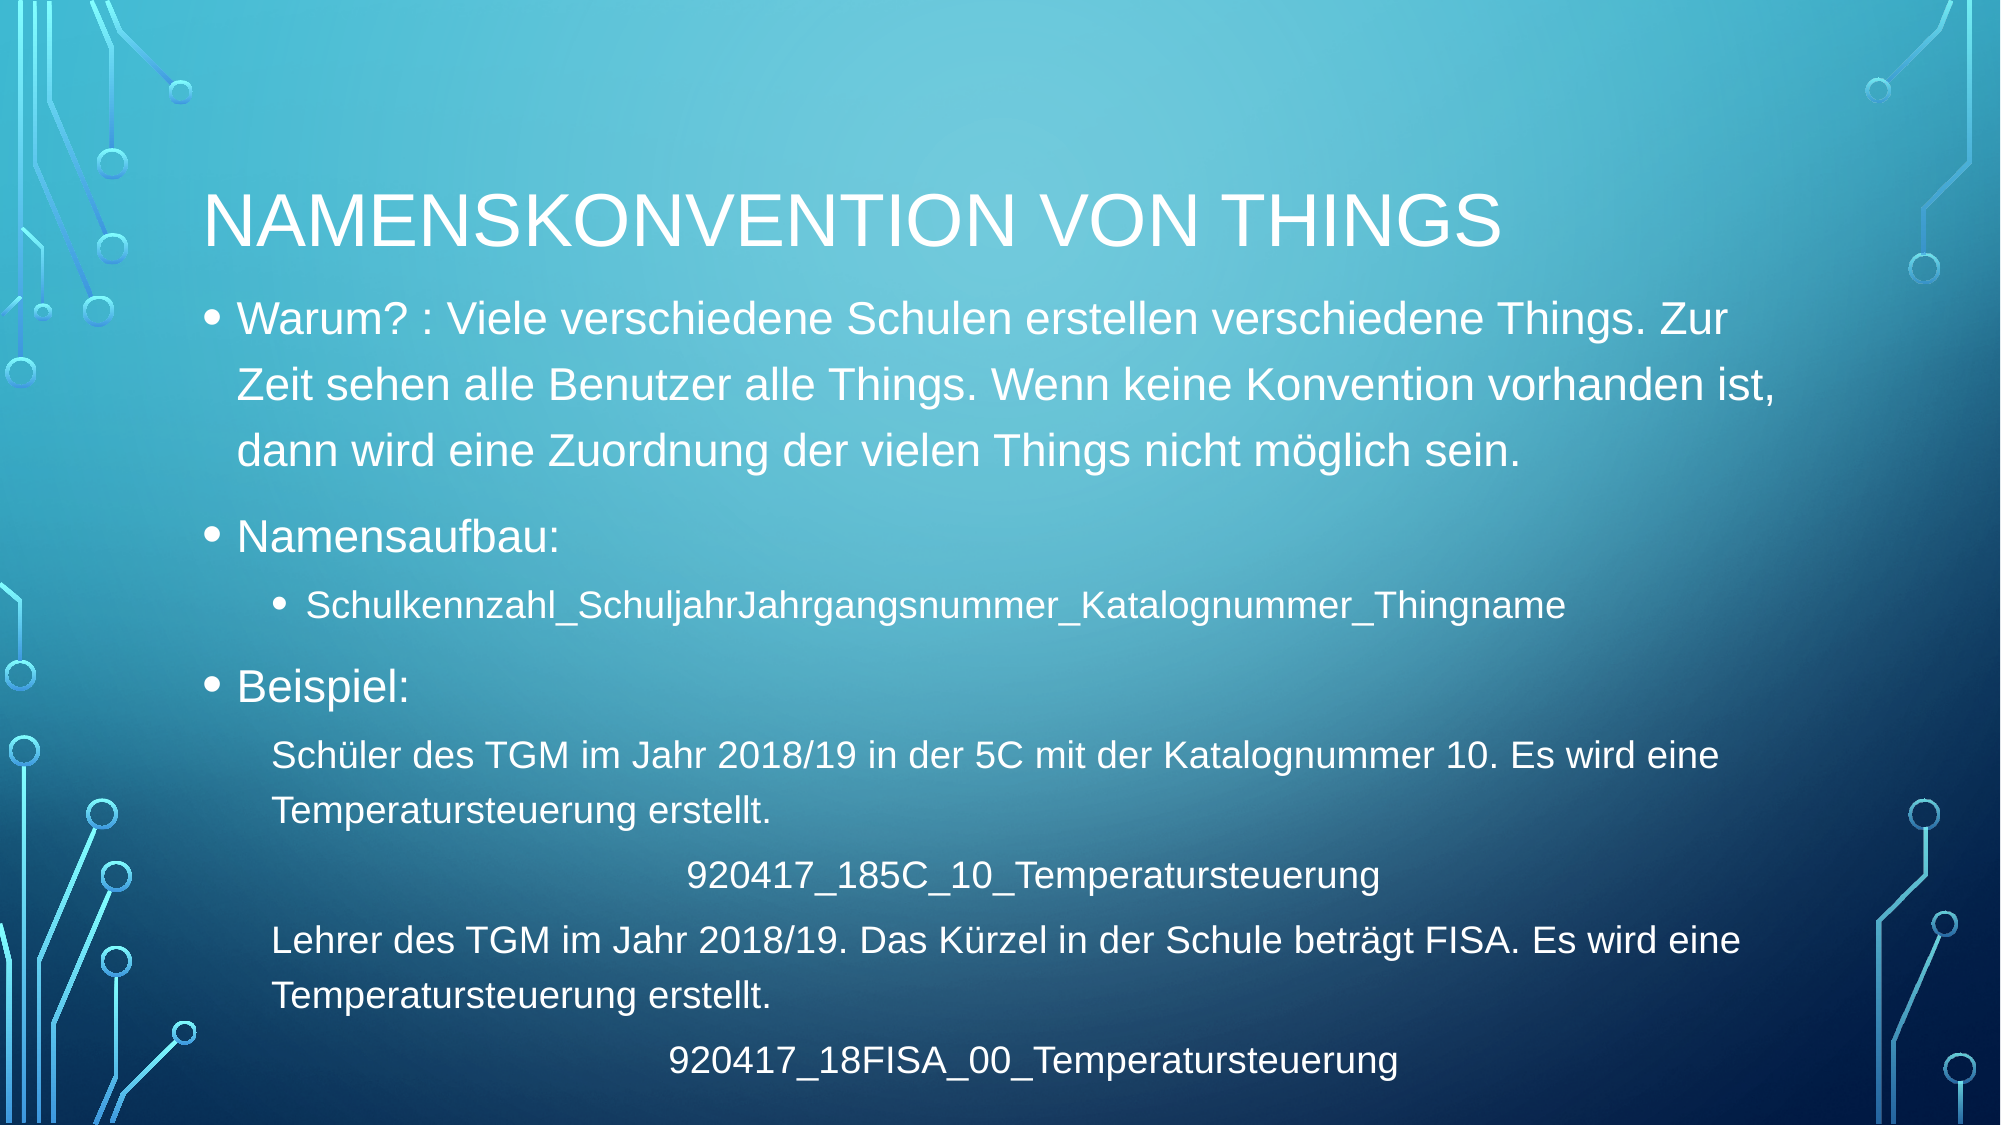

# NamensKonvention von Things
Warum? : Viele verschiedene Schulen erstellen verschiedene Things. Zur Zeit sehen alle Benutzer alle Things. Wenn keine Konvention vorhanden ist, dann wird eine Zuordnung der vielen Things nicht möglich sein.
Namensaufbau:
Schulkennzahl_SchuljahrJahrgangsnummer_Katalognummer_Thingname
Beispiel:
Schüler des TGM im Jahr 2018/19 in der 5C mit der Katalognummer 10. Es wird eine Temperatursteuerung erstellt.
920417_185C_10_Temperatursteuerung
Lehrer des TGM im Jahr 2018/19. Das Kürzel in der Schule beträgt FISA. Es wird eine Temperatursteuerung erstellt.
920417_18FISA_00_Temperatursteuerung